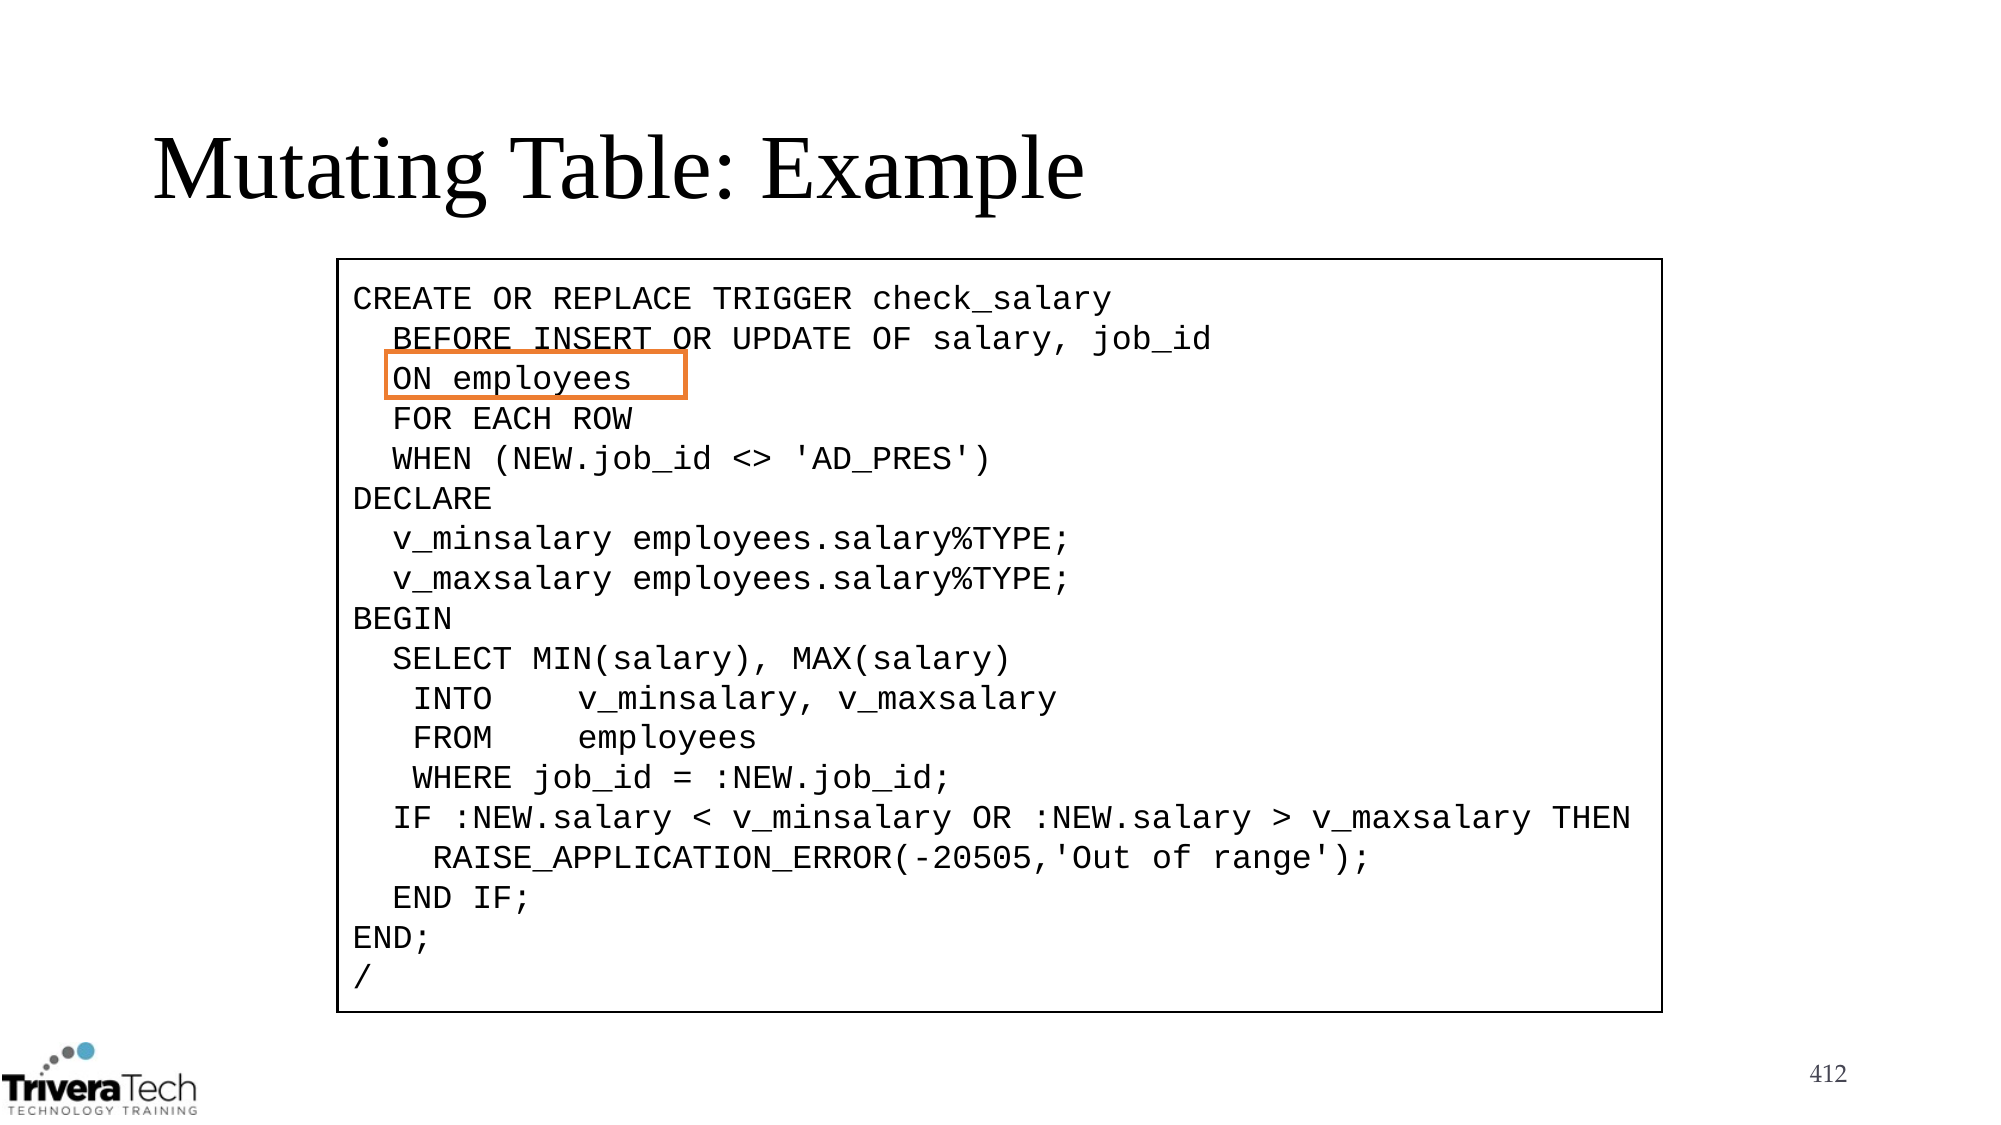

# Mutating Table: Example
CREATE OR REPLACE TRIGGER check_salary
  BEFORE INSERT OR UPDATE OF salary, job_id
  ON employees
  FOR EACH ROW
  WHEN (NEW.job_id <> 'AD_PRES')
DECLARE
  v_minsalary employees.salary%TYPE;
  v_maxsalary employees.salary%TYPE;
BEGIN
  SELECT MIN(salary), MAX(salary)
   INTO	v_minsalary, v_maxsalary
   FROM	employees
   WHERE job_id = :NEW.job_id;
  IF :NEW.salary < v_minsalary OR :NEW.salary > v_maxsalary THEN
    RAISE_APPLICATION_ERROR(-20505,'Out of range');
  END IF;
END;
/

412